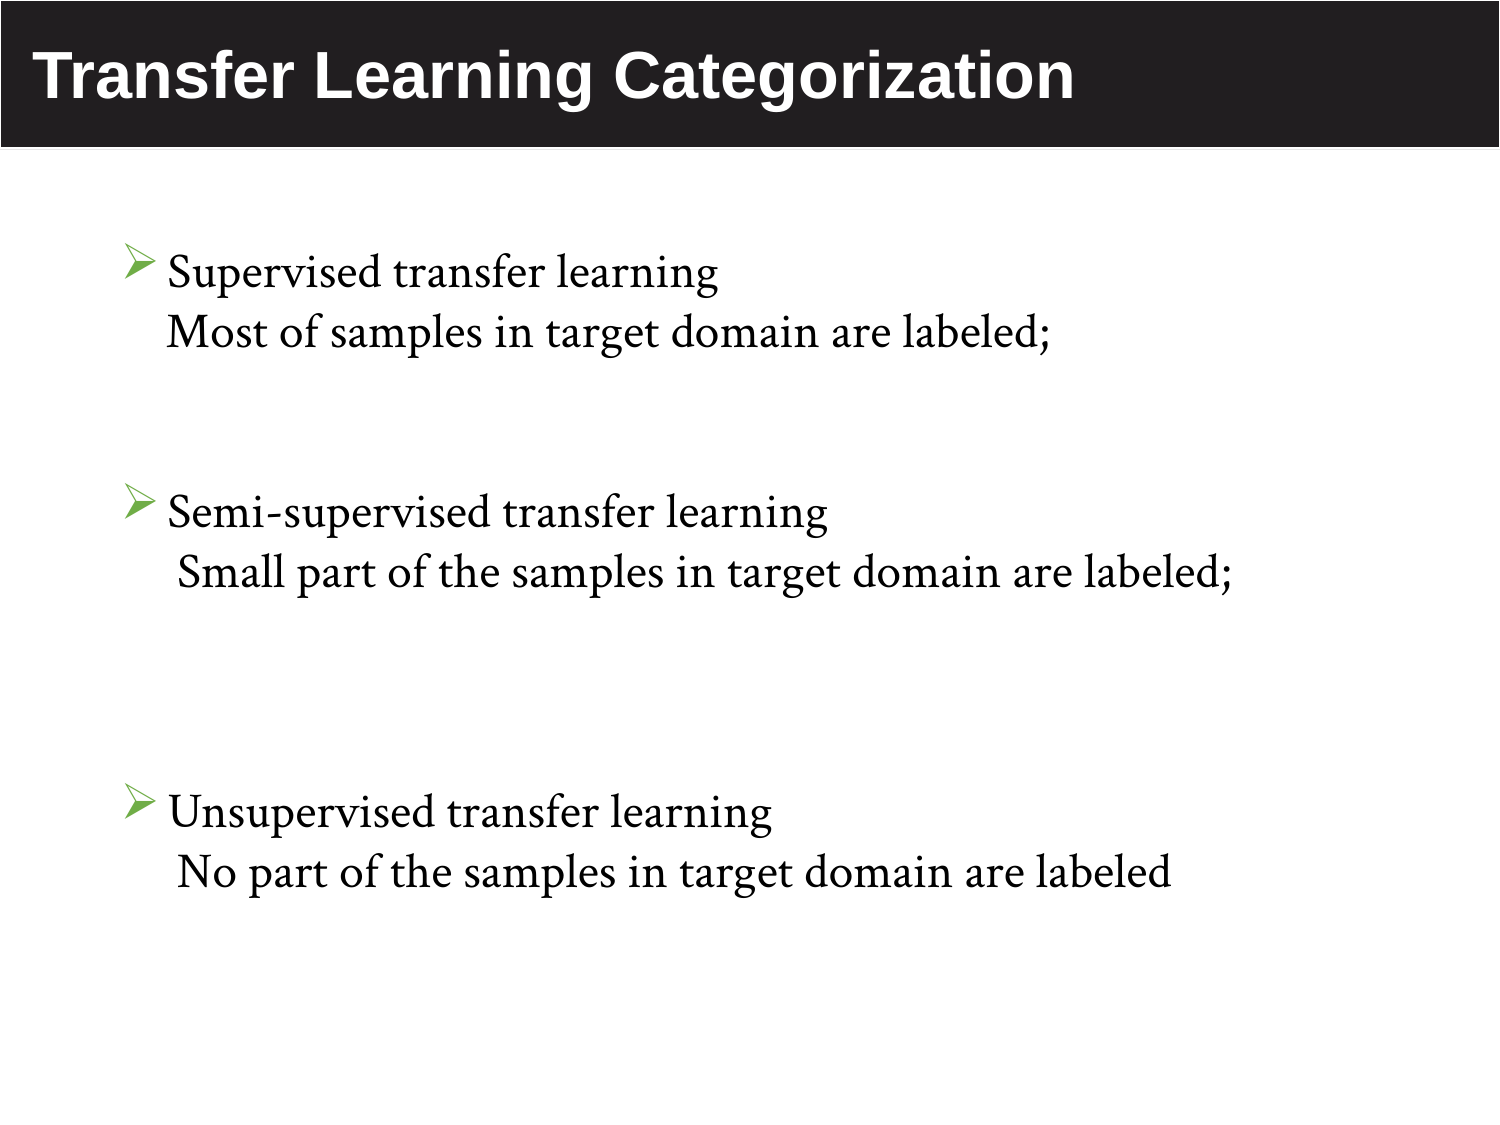

Transfer Learning Categorization
Supervised transfer learning
    Most of samples in target domain are labeled;

Semi-supervised transfer learning
     Small part of the samples in target domain are labeled;

Unsupervised transfer learning
     No part of the samples in target domain are labeled